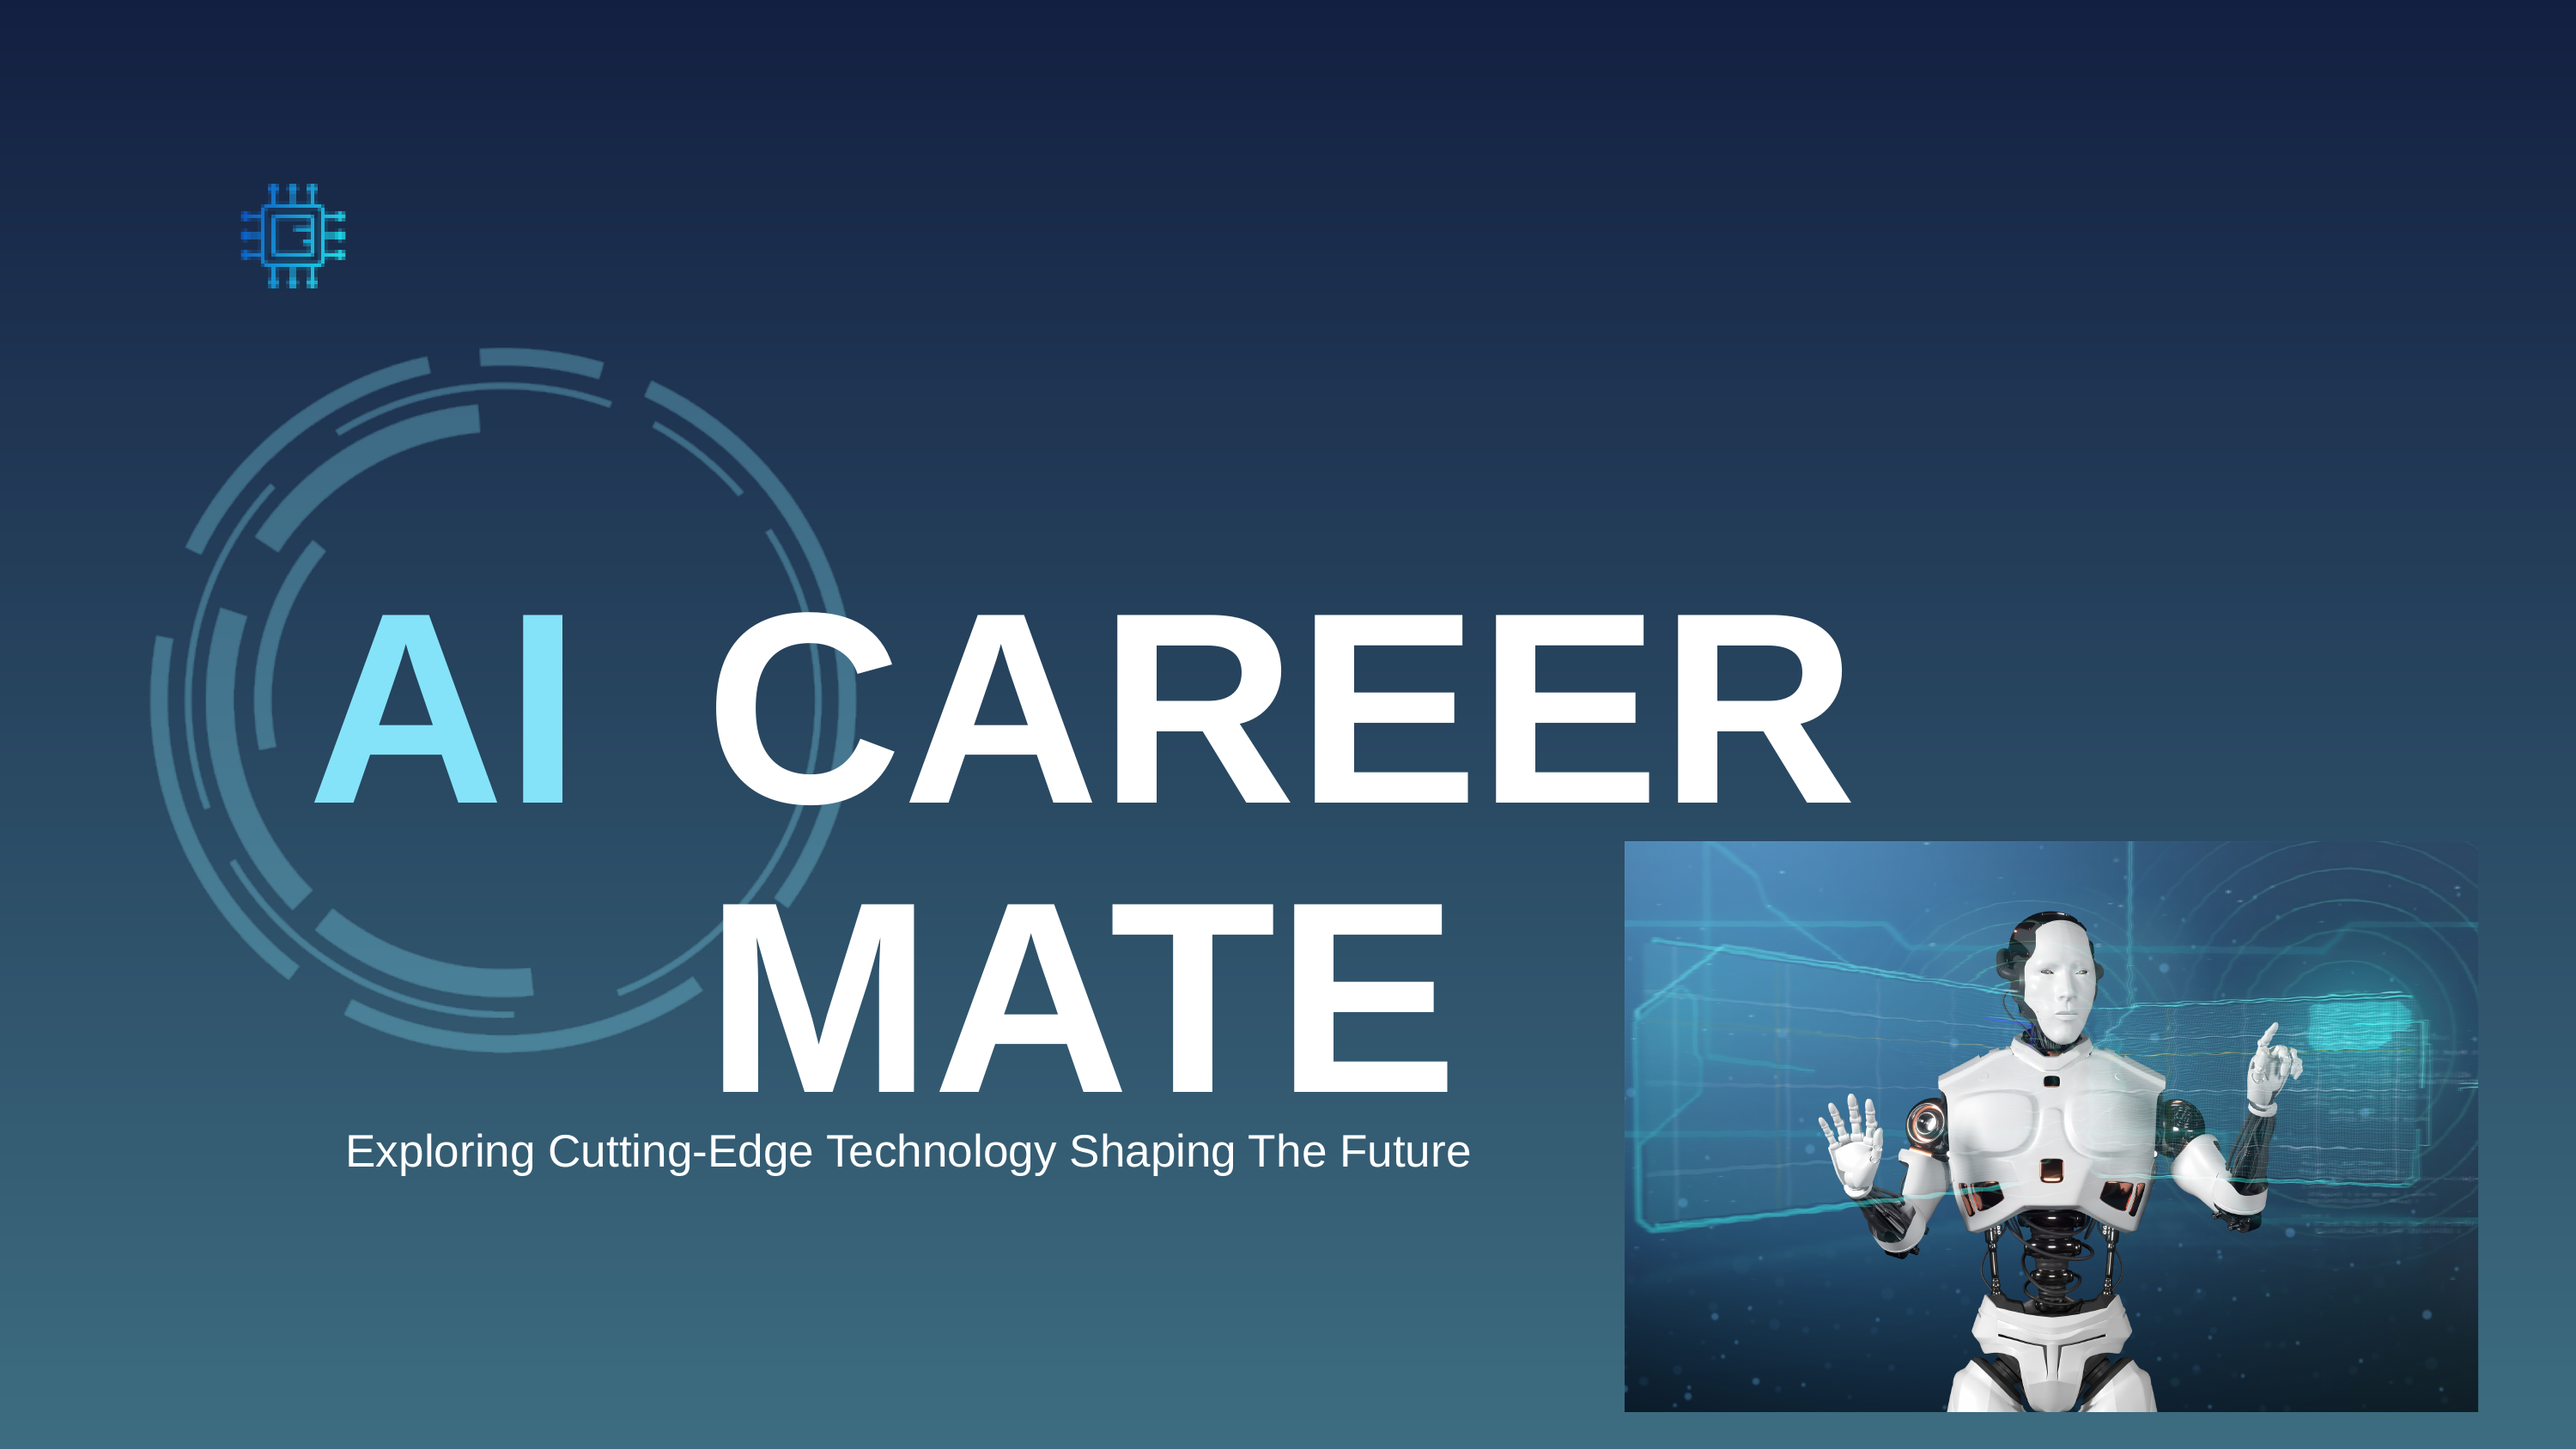

AI
CAREERMATE

Exploring Cutting-Edge Technology Shaping The Future